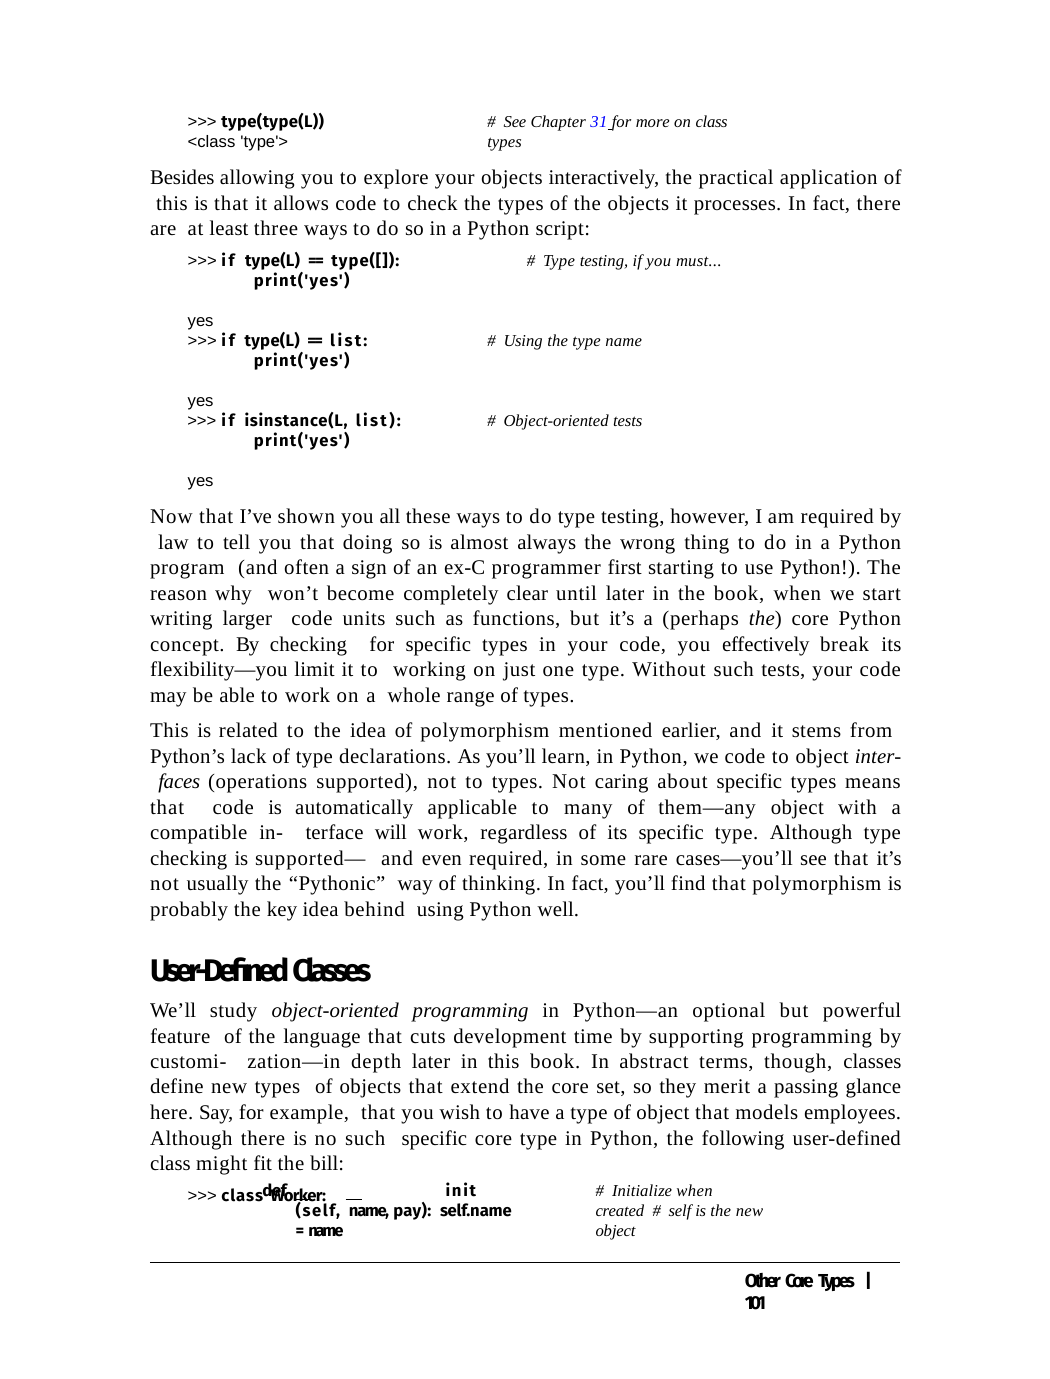

>>> type(type(L))
<class 'type'>
# See Chapter 31 for more on class types
Besides allowing you to explore your objects interactively, the practical application of  this is that it allows code to check the types of the objects it processes. In fact, there are  at least three ways to do so in a Python script:
>>> if type(L) == type([]):	# Type testing, if you must...
print('yes')
yes
>>> if type(L) == list:
print('yes')
# Using the type name
yes
>>> if isinstance(L, list):  print('yes')
# Object-oriented tests
yes
Now that I’ve shown you all these ways to do type testing, however, I am required by  law to tell you that doing so is almost always the wrong thing to do in a Python program  (and often a sign of an ex-C programmer first starting to use Python!). The reason why  won’t become completely clear until later in the book, when we start writing larger  code units such as functions, but it’s a (perhaps the) core Python concept. By checking  for specific types in your code, you effectively break its flexibility—you limit it to  working on just one type. Without such tests, your code may be able to work on a  whole range of types.
This is related to the idea of polymorphism mentioned earlier, and it stems from  Python’s lack of type declarations. As you’ll learn, in Python, we code to object inter-  faces (operations supported), not to types. Not caring about specific types means that  code is automatically applicable to many of them—any object with a compatible in-  terface will work, regardless of its specific type. Although type checking is supported—  and even required, in some rare cases—you’ll see that it’s not usually the “Pythonic”  way of thinking. In fact, you’ll find that polymorphism is probably the key idea behind  using Python well.

User-Defined Classes
We’ll study object-oriented programming in Python—an optional but powerful feature  of the language that cuts development time by supporting programming by customi-  zation—in depth later in this book. In abstract terms, though, classes define new types  of objects that extend the core set, so they merit a passing glance here. Say, for example,  that you wish to have a type of object that models employees. Although there is no such  specific core type in Python, the following user-defined class might fit the bill:
>>> class Worker:
def		init (self, name, pay):  self.name = name
# Initialize when created  # self is the new object

Other Core Types  |  101